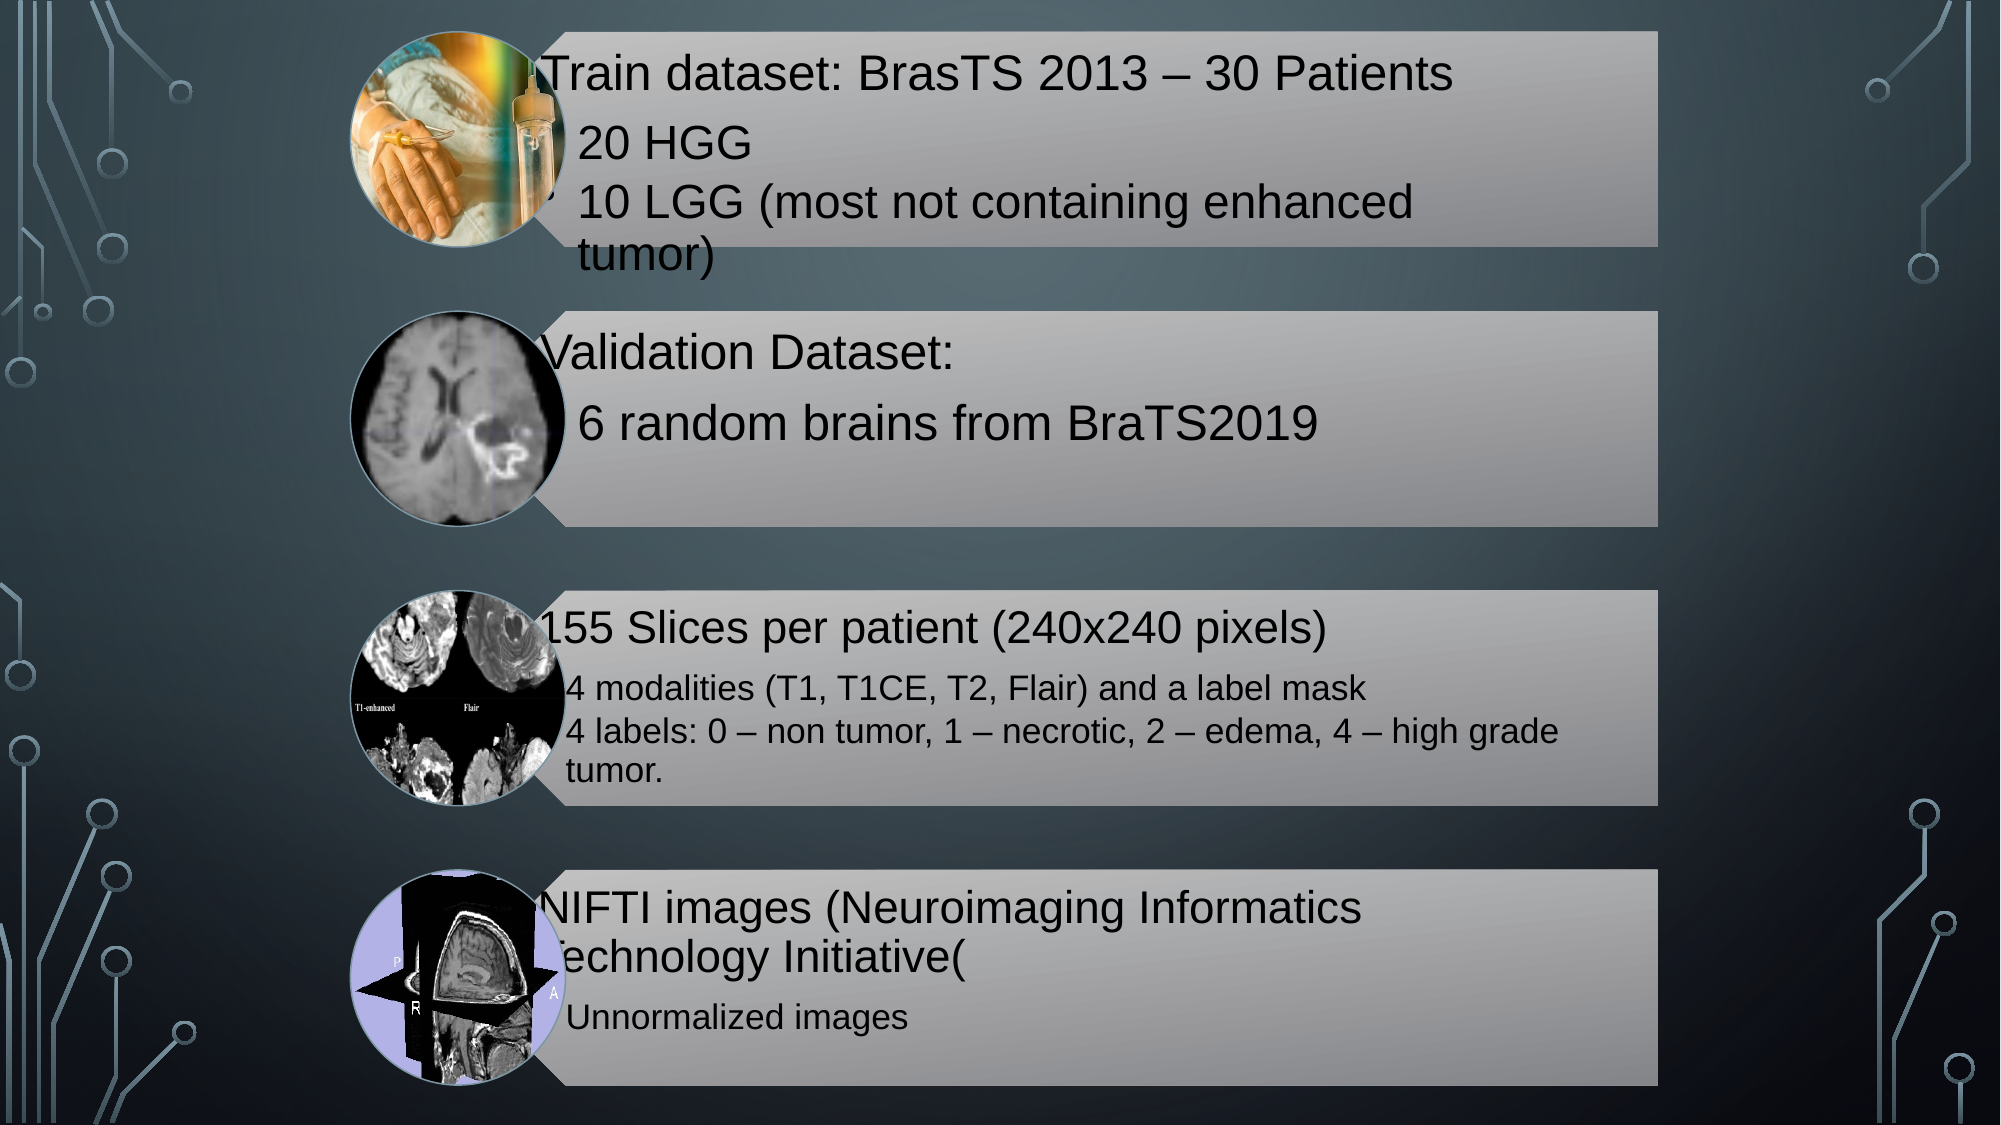

Train dataset: BrasTS 2013 – 30 Patients
20 HGG
10 LGG (most not containing enhanced tumor)
Validation Dataset:
6 random brains from BraTS2019
155 Slices per patient (240x240 pixels)
4 modalities (T1, T1CE, T2, Flair) and a label mask
4 labels: 0 – non tumor, 1 – necrotic, 2 – edema, 4 – high grade tumor.
NIFTI images (Neuroimaging Informatics Technology Initiative(
Unnormalized images